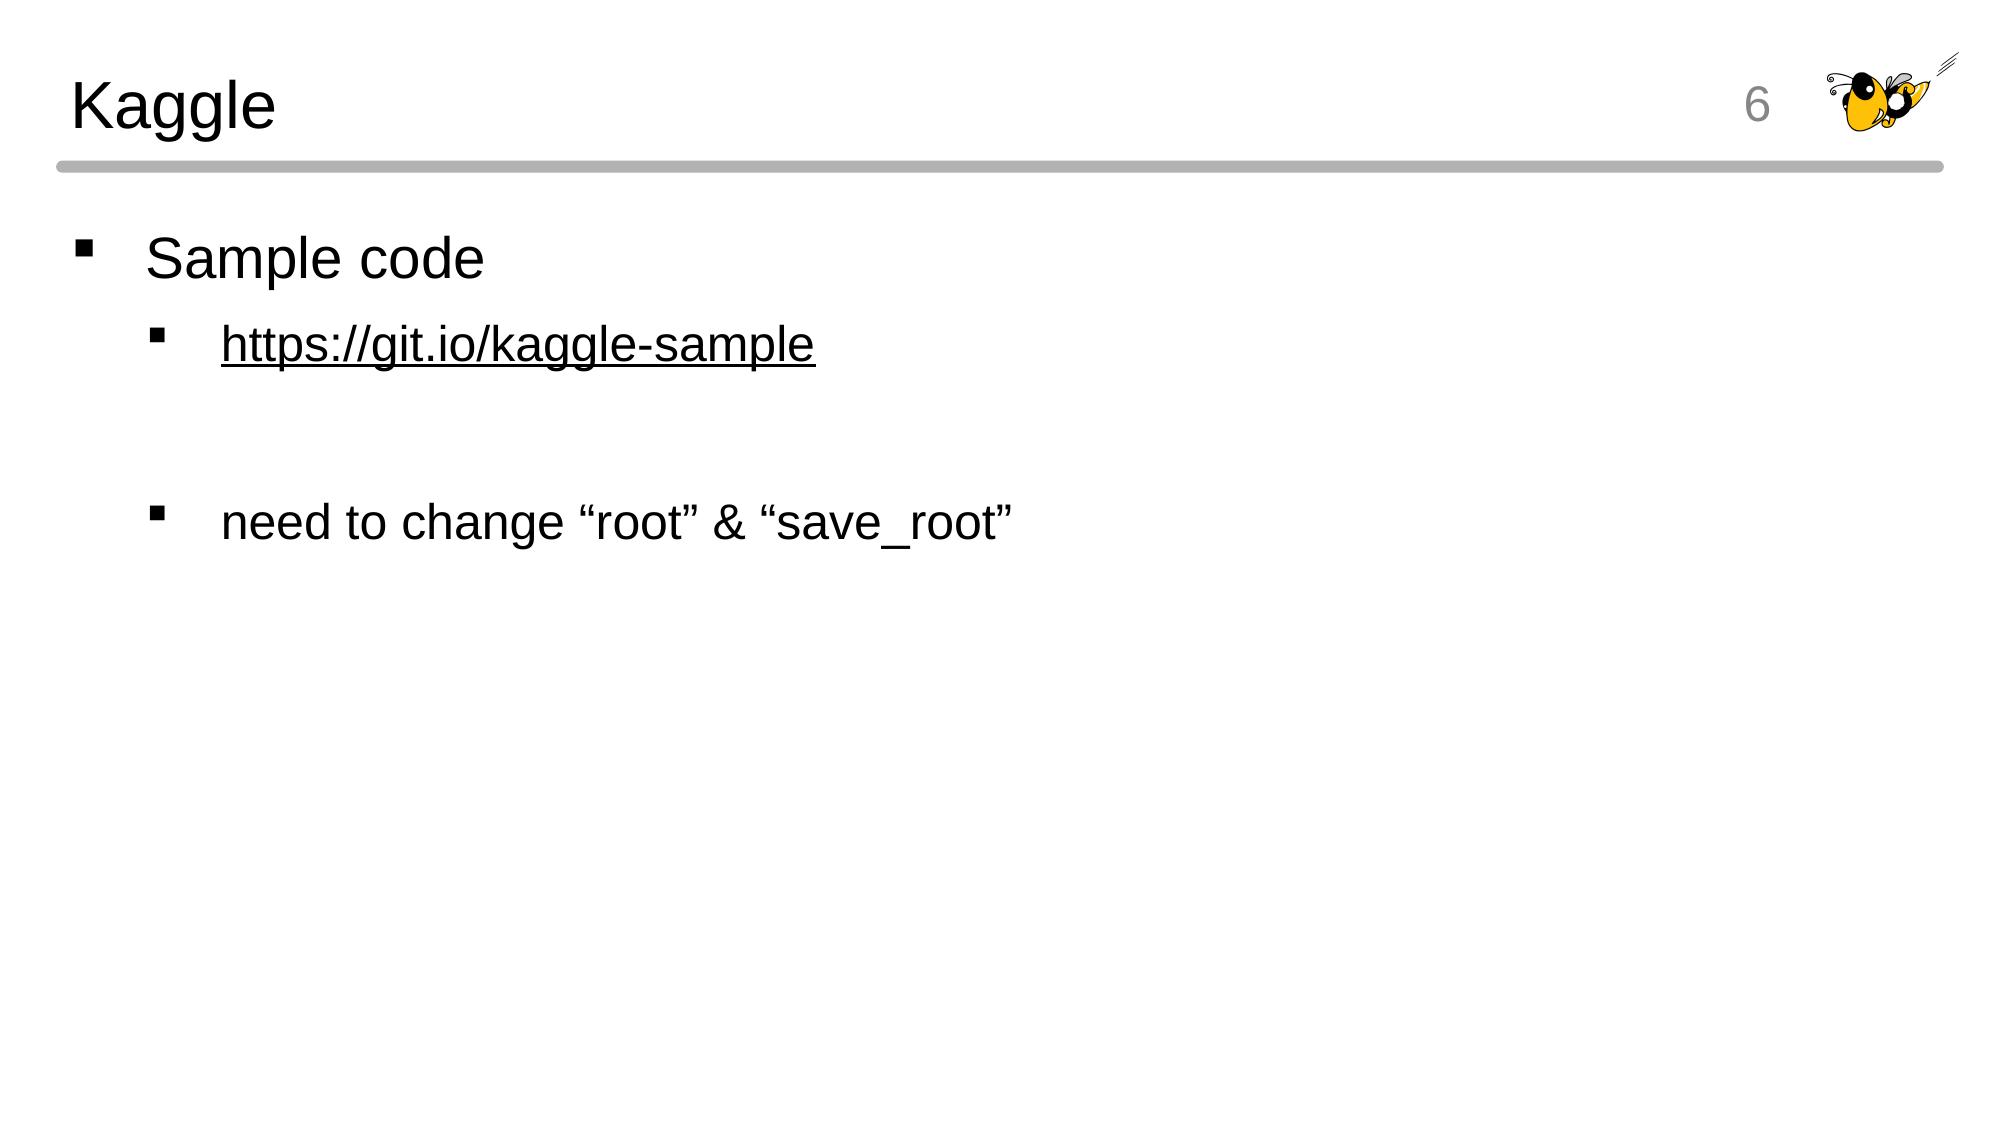

# Kaggle
6
Sample code
https://git.io/kaggle-sample

need to change “root” & “save_root”